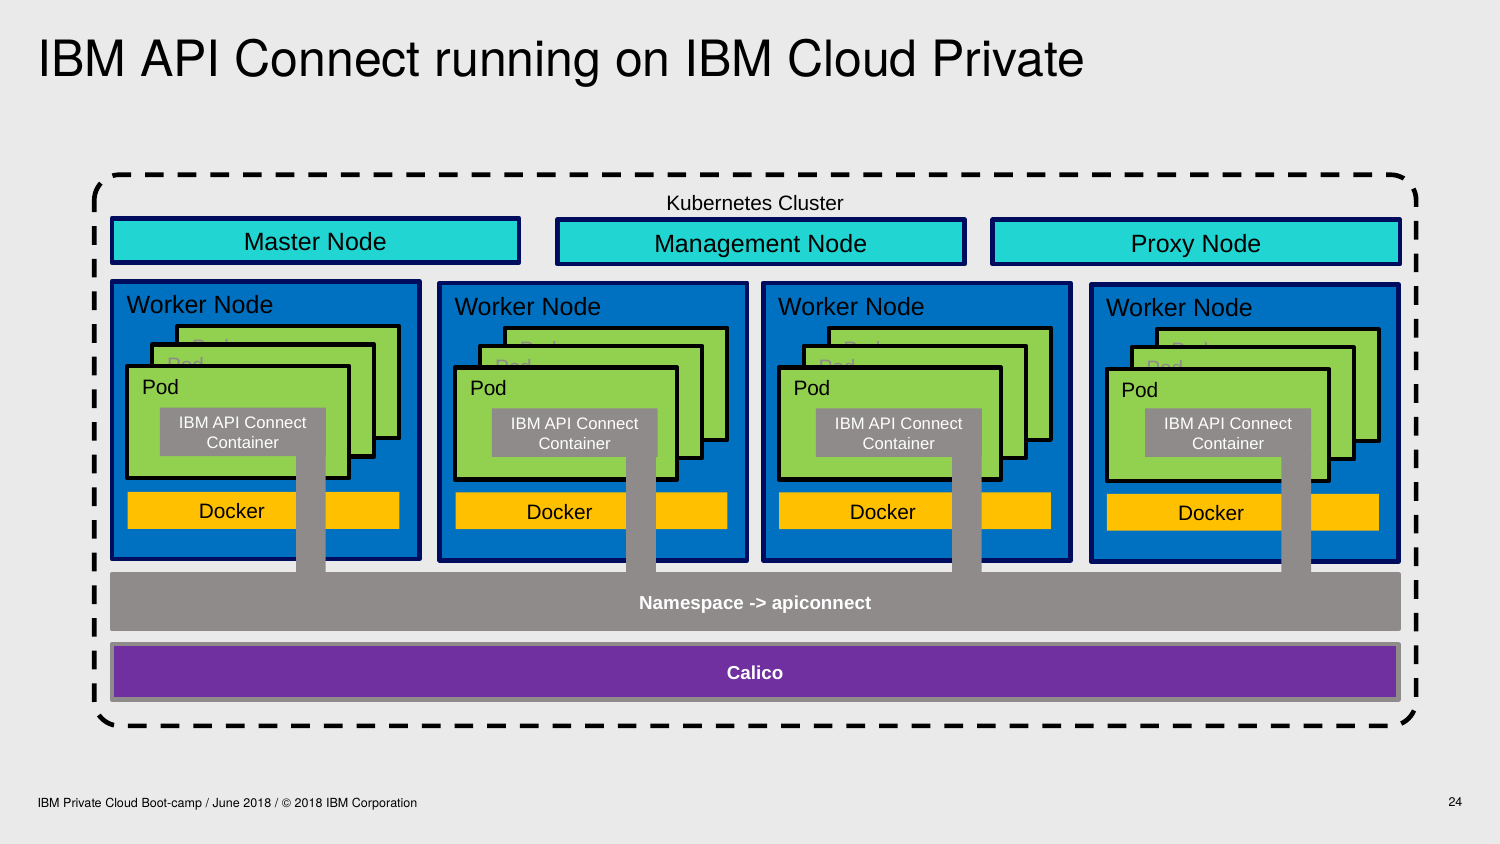

# IBM API Connect running on IBM Cloud Private
Kubernetes Cluster
Master Node
Management Node
Proxy Node
Worker Node
Worker Node
Worker Node
Worker Node
Pod
Pod
Pod
Pod
Pod
Pod
Pod
Pod
Pod
Pod
Pod
Pod
IBM API Connect Container
IBM API Connect Container
IBM API Connect Container
IBM API Connect Container

Docker
Docker
Docker
Docker
Namespace -> apiconnect
Calico
IBM Private Cloud Boot-camp / June 2018 / © 2018 IBM Corporation
24